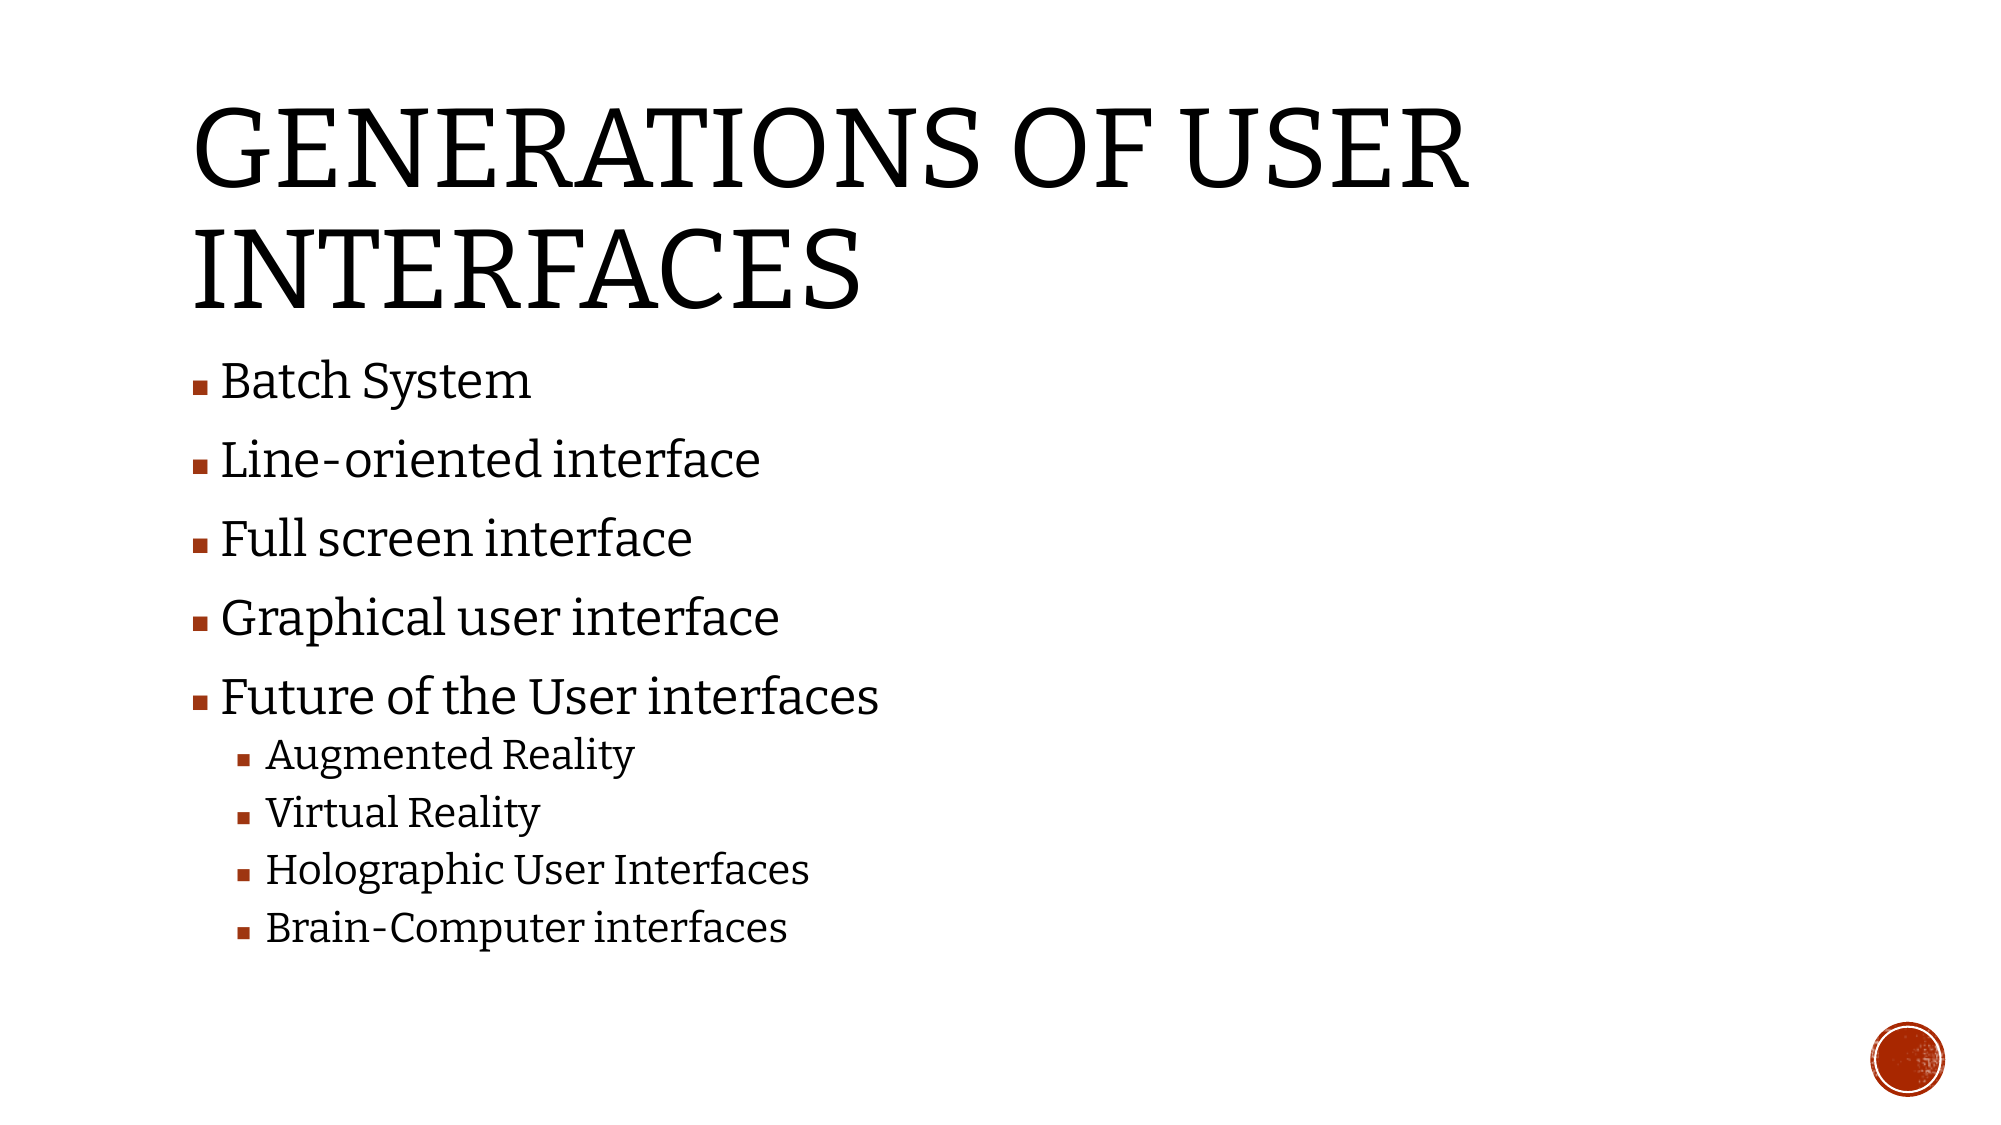

# GENERATIONS OF USER INTERFACES
Batch System
Line-oriented interface
Full screen interface
Graphical user interface
Future of the User interfaces
Augmented Reality
Virtual Reality
Holographic User Interfaces
Brain-Computer interfaces